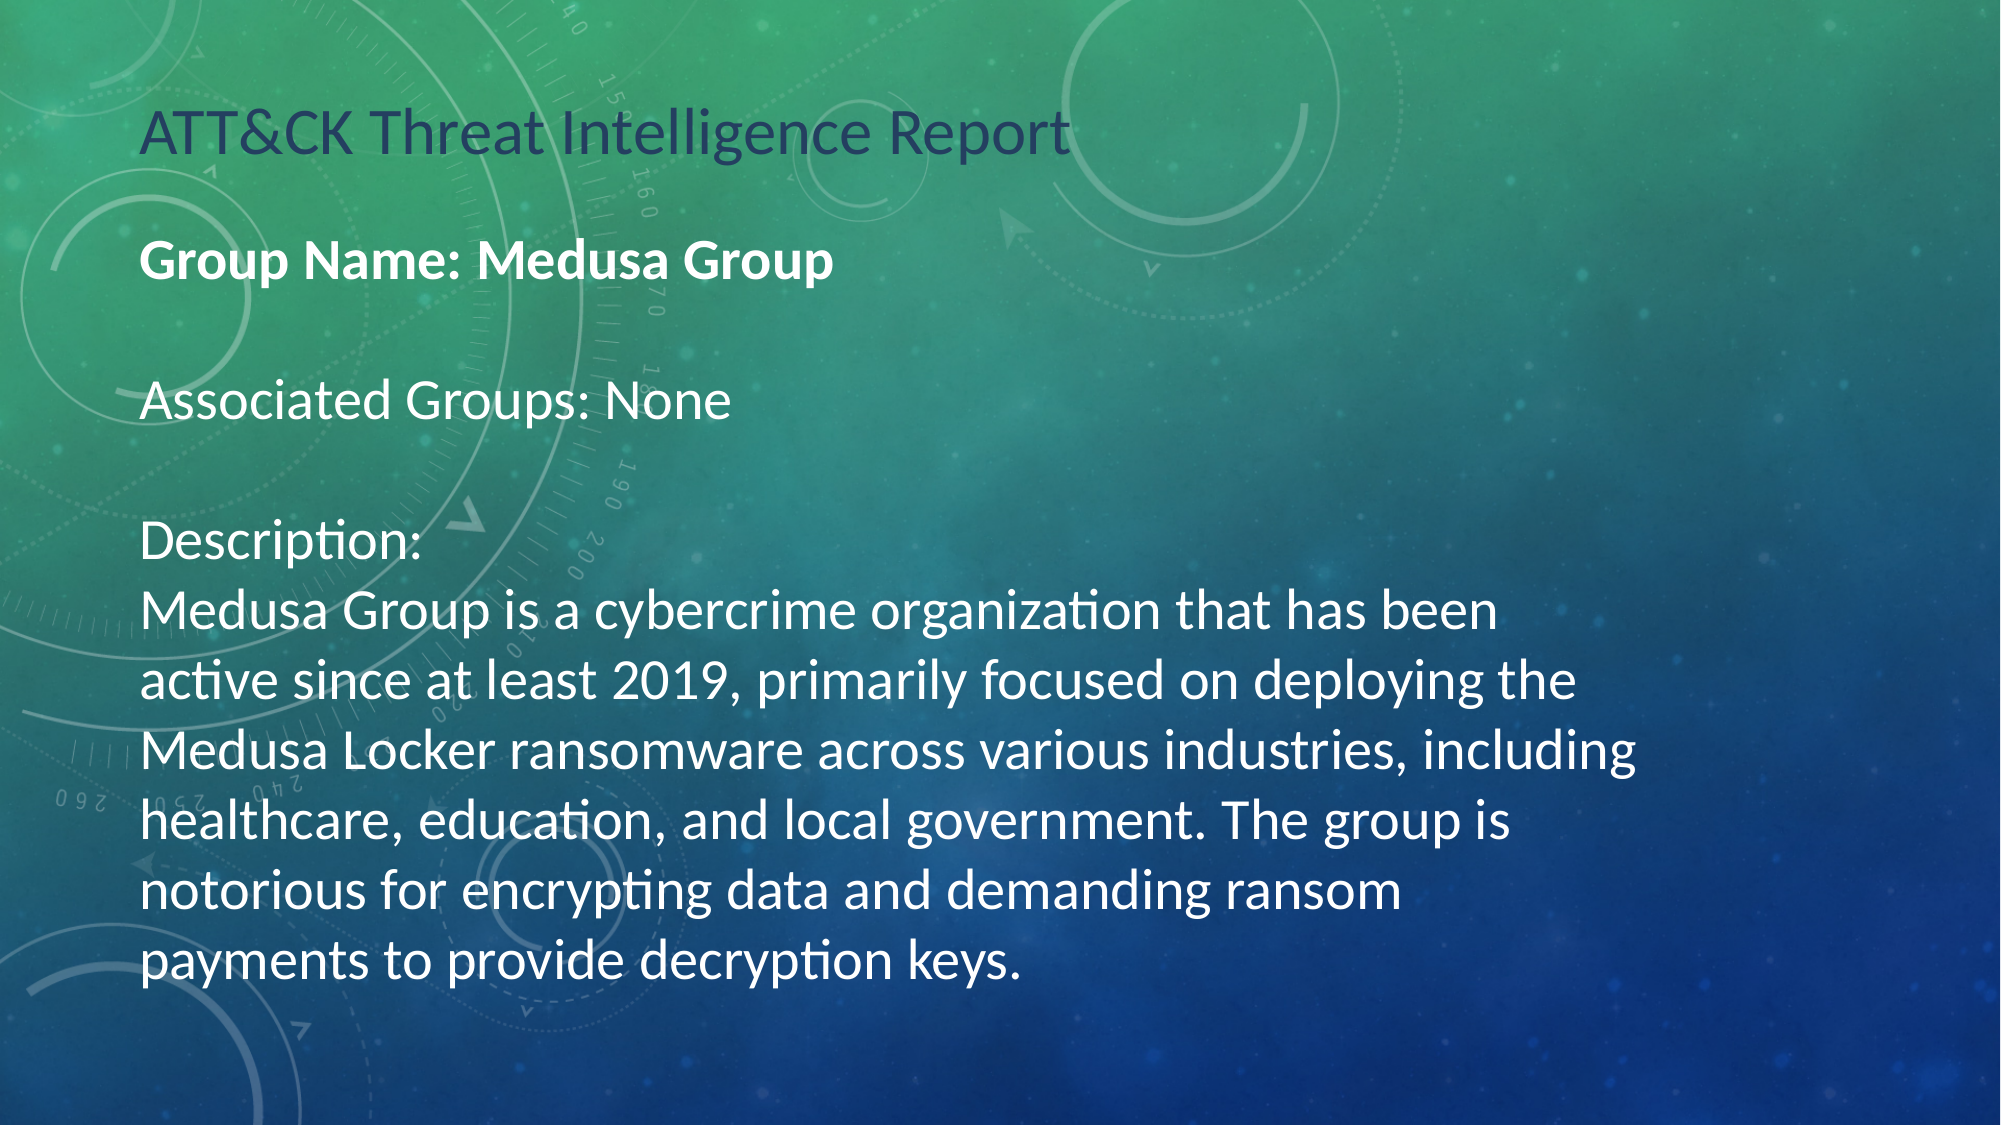

ATT&CK Threat Intelligence Report
Group Name: Medusa Group

Associated Groups: None
Description:
Medusa Group is a cybercrime organization that has been active since at least 2019, primarily focused on deploying the Medusa Locker ransomware across various industries, including healthcare, education, and local government. The group is notorious for encrypting data and demanding ransom payments to provide decryption keys.